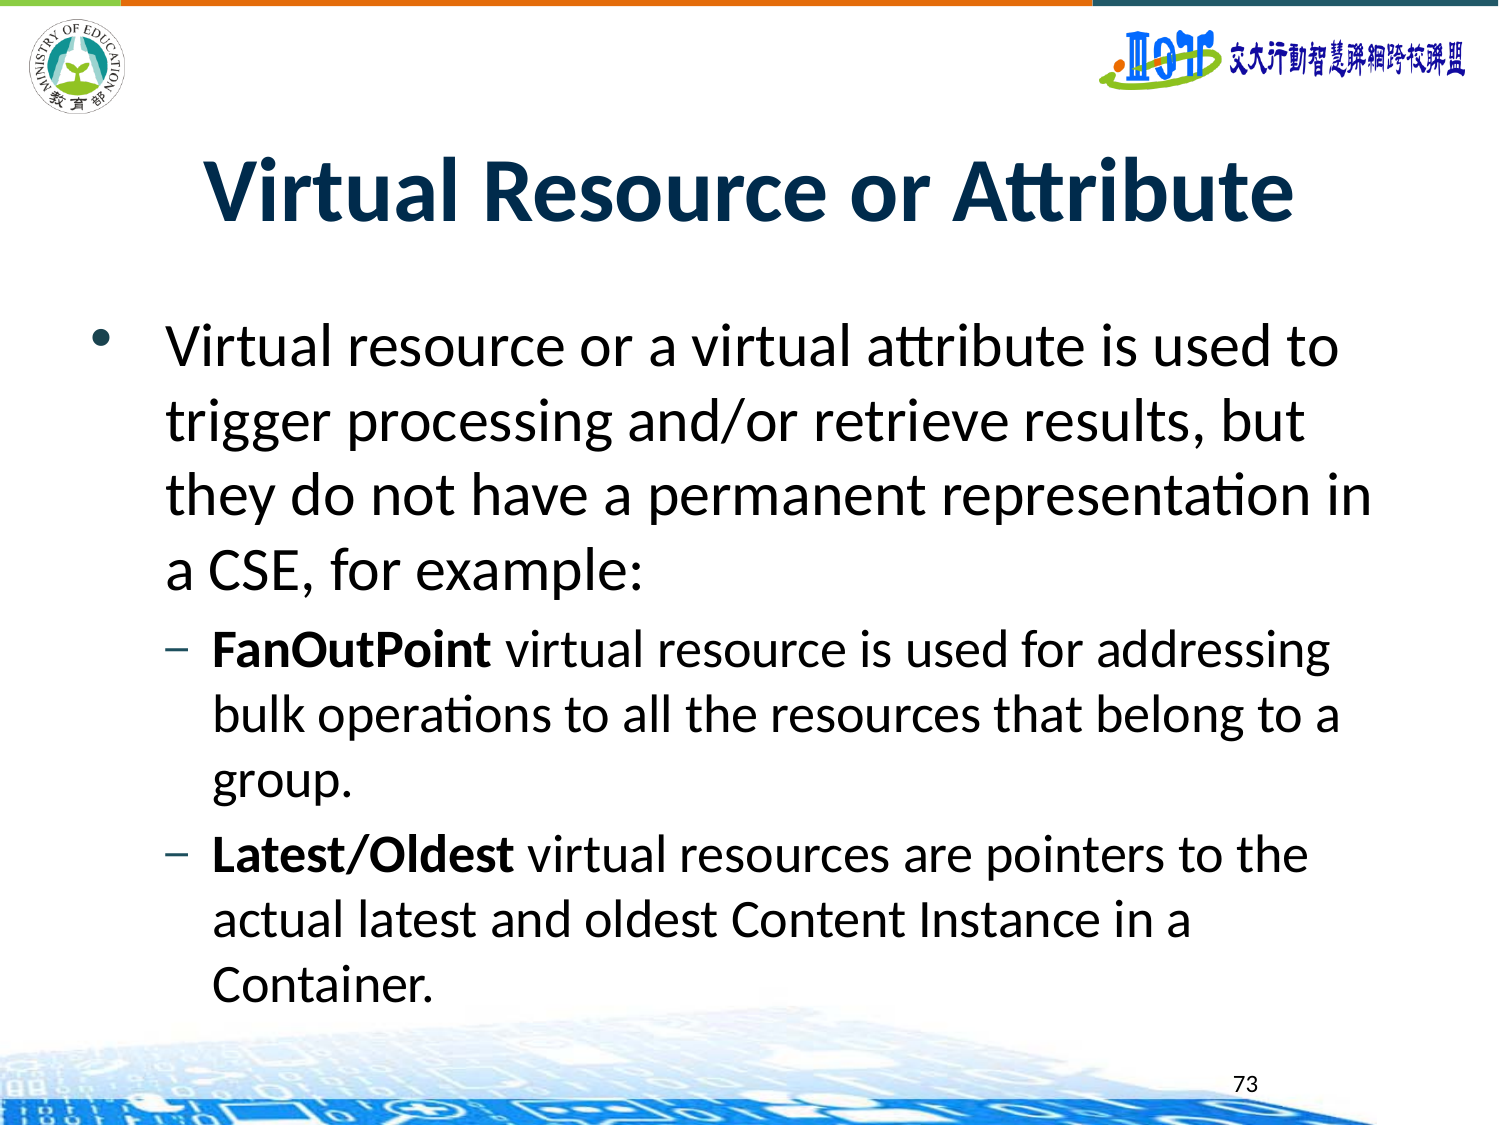

# Virtual Resource or Attribute
Virtual resource or a virtual attribute is used to trigger processing and/or retrieve results, but they do not have a permanent representation in a CSE, for example:
FanOutPoint virtual resource is used for addressing bulk operations to all the resources that belong to a group.
Latest/Oldest virtual resources are pointers to the actual latest and oldest Content Instance in a Container.
73